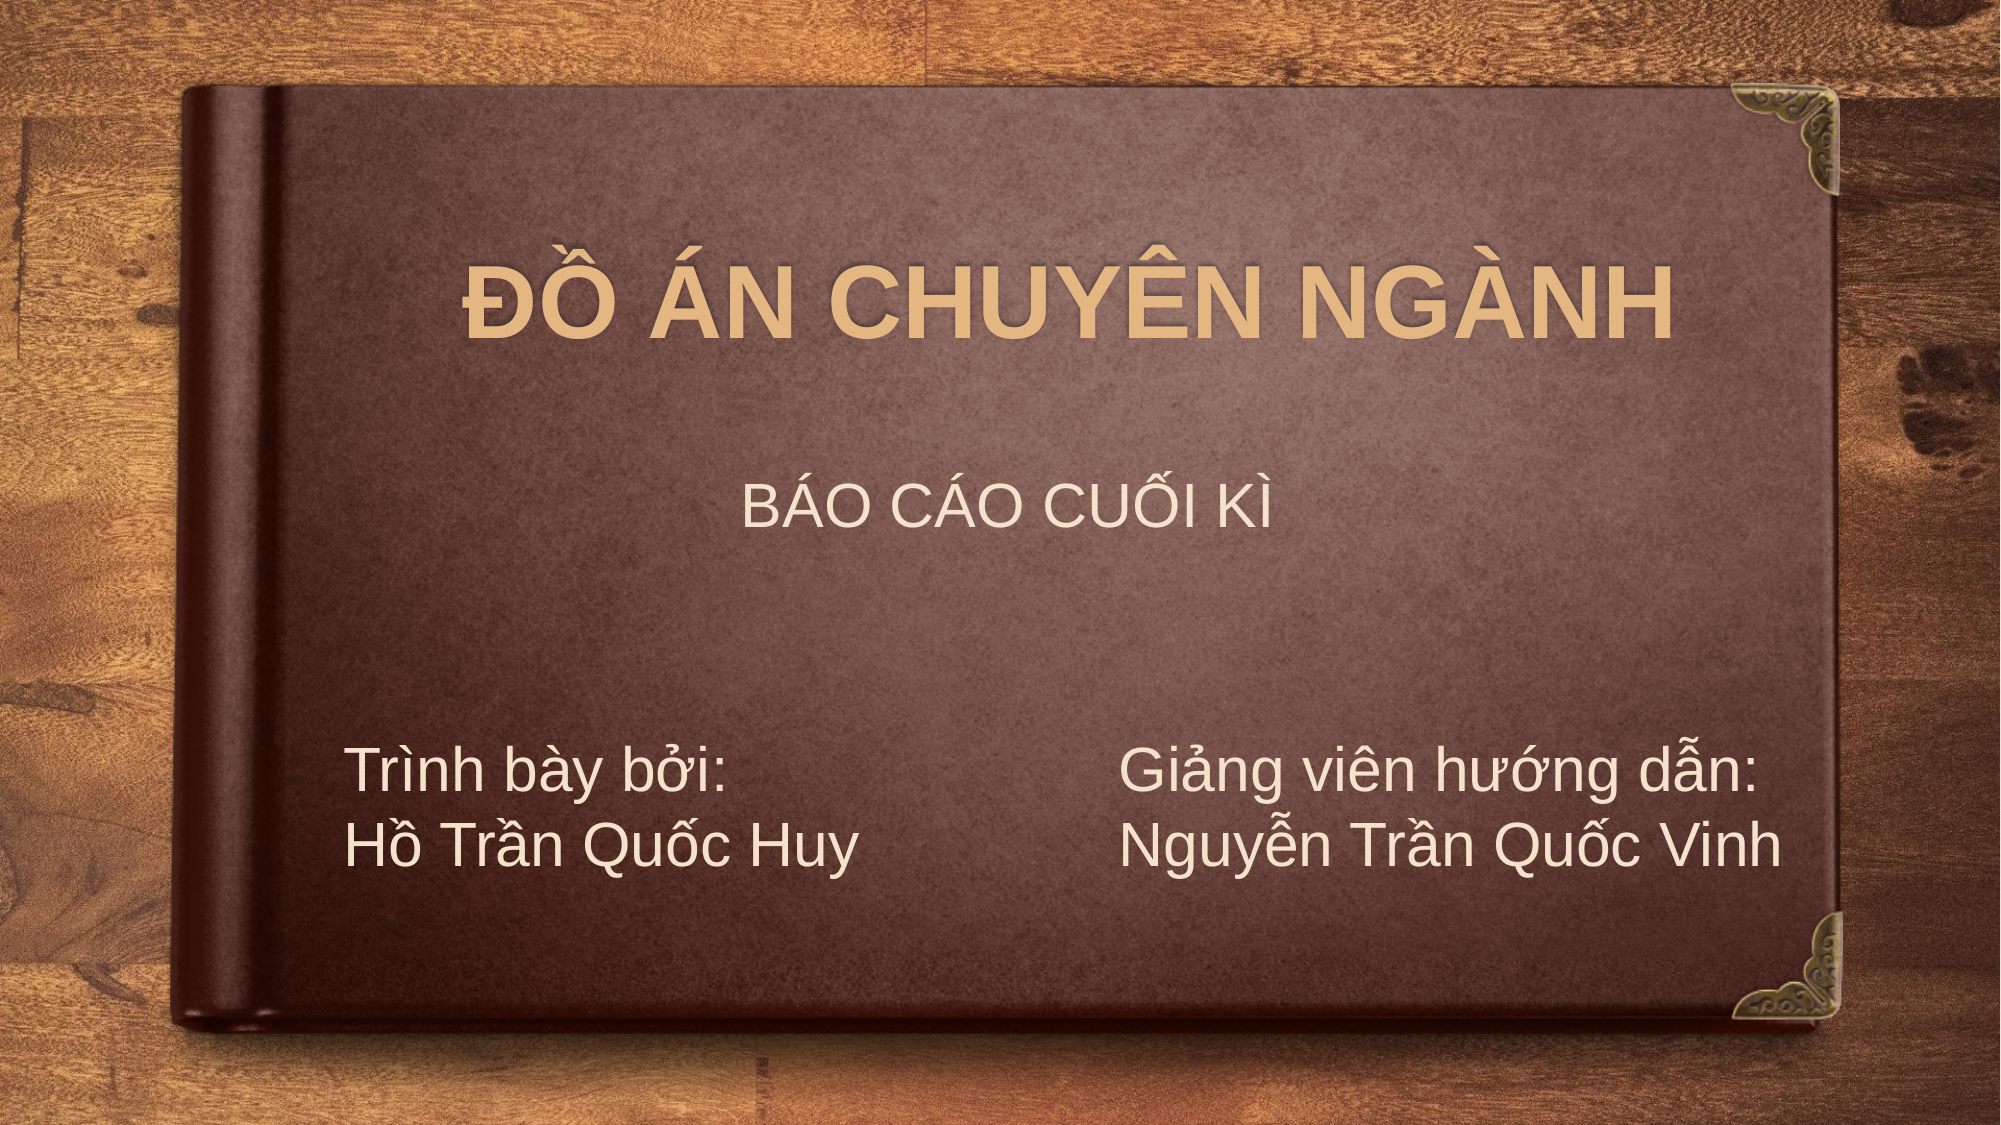

# ĐỒ ÁN CHUYÊN NGÀNH
BÁO CÁO CUỐI KÌ
Trình bày bởi:
Hồ Trần Quốc Huy
Giảng viên hướng dẫn:
Nguyễn Trần Quốc Vinh